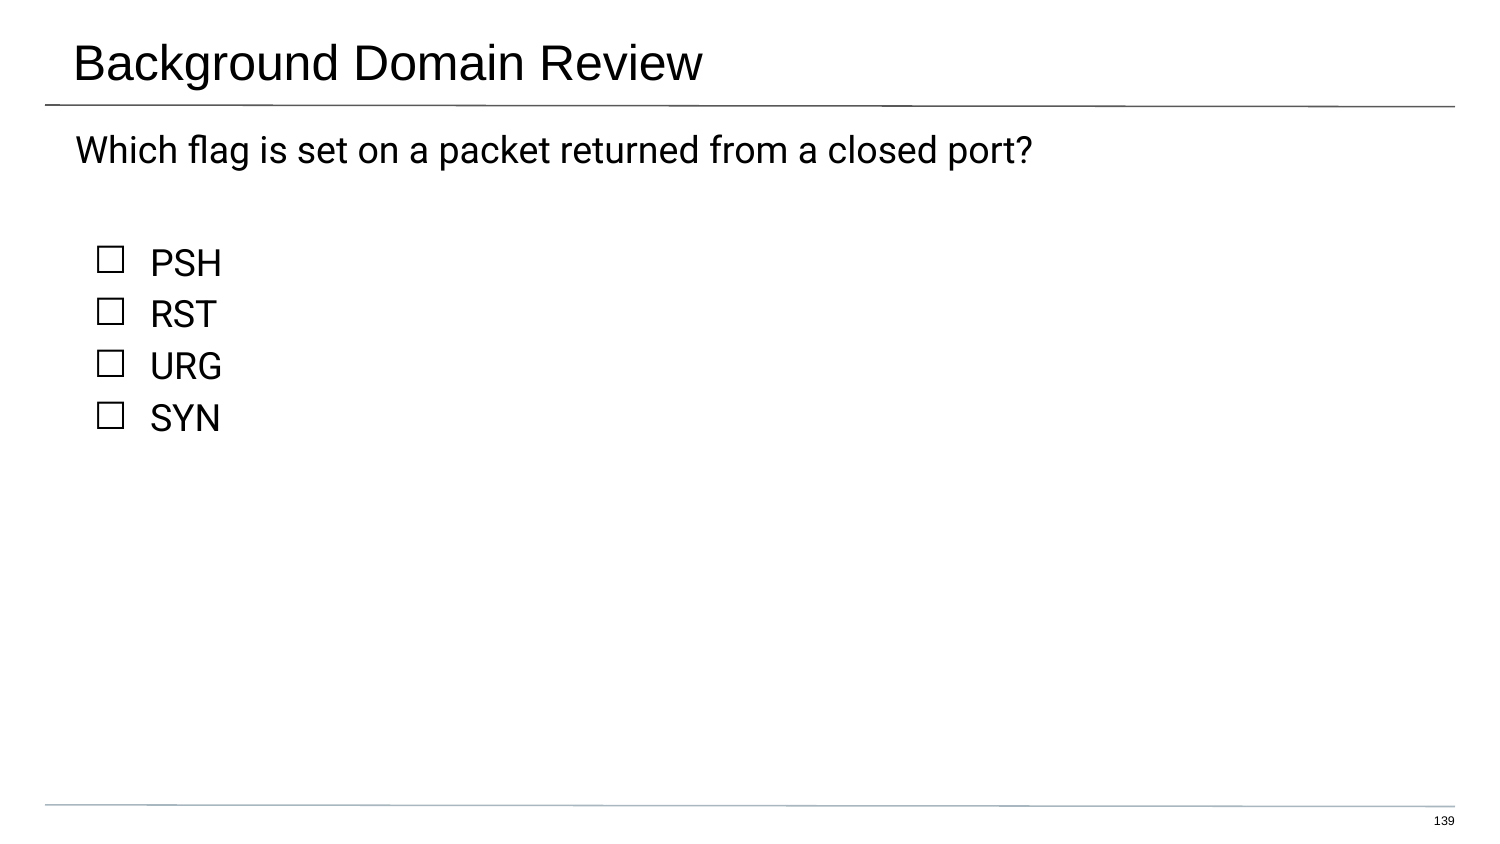

# Background Domain Review
Which flag is set on a packet returned from a closed port?
PSH
RST
URG
SYN

139